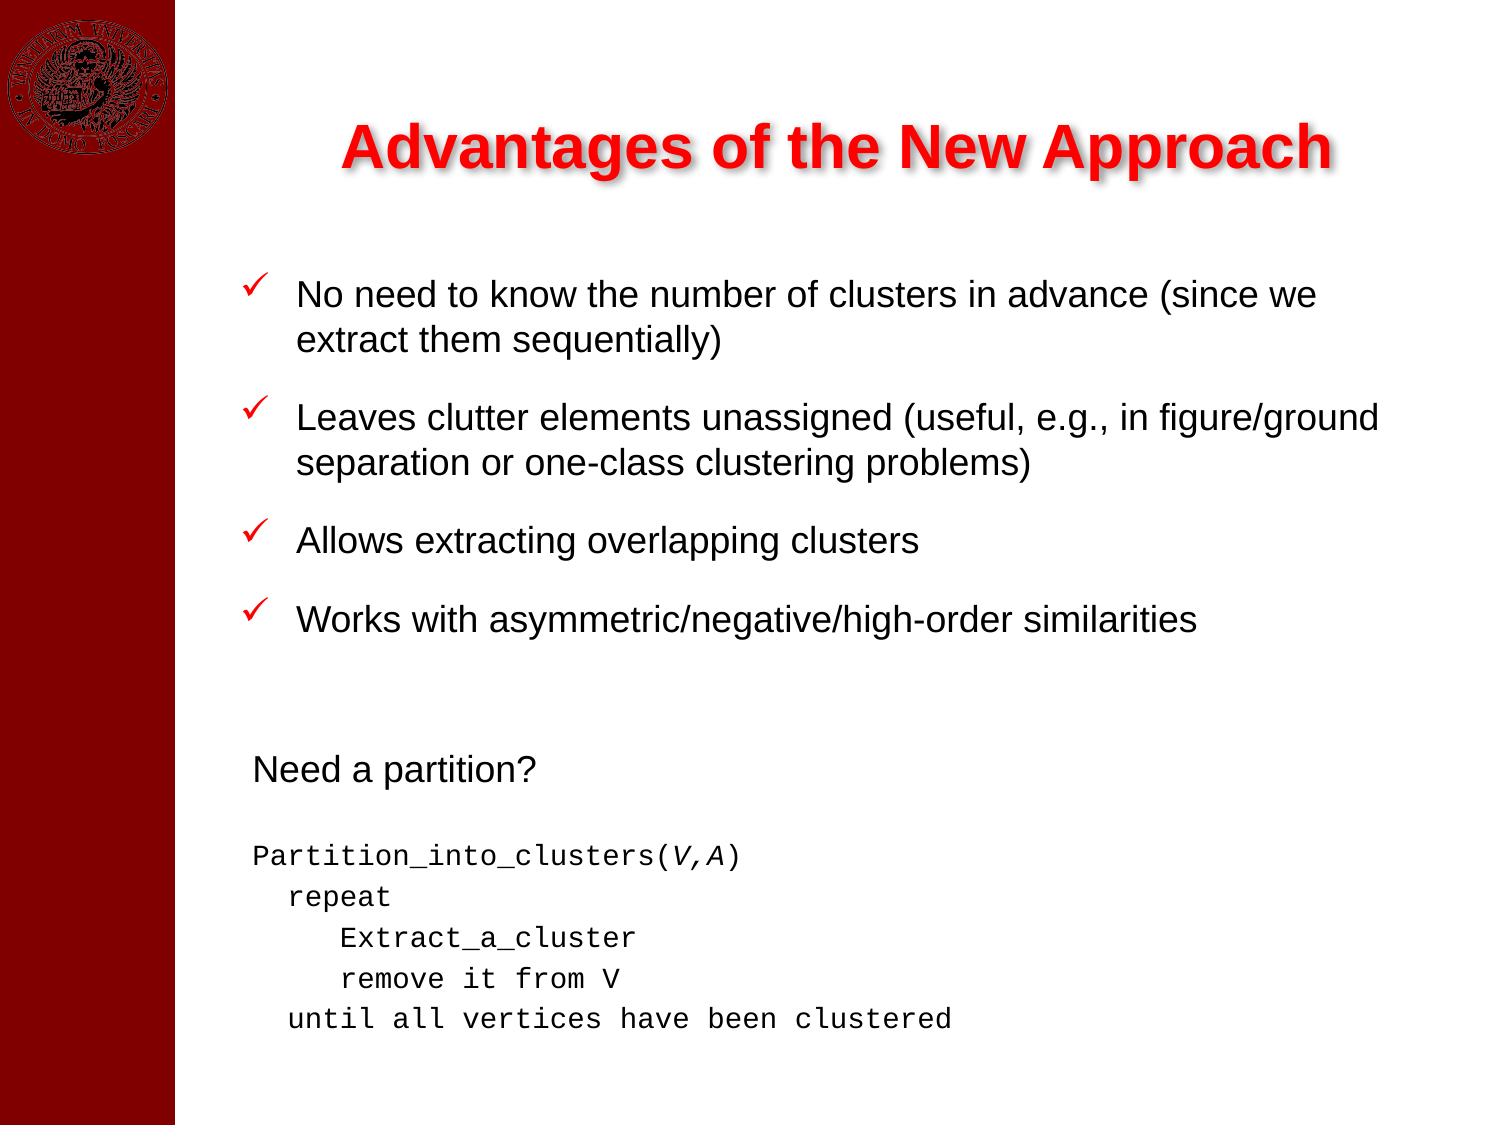

Advantages of the New Approach
No need to know the number of clusters in advance (since we extract them sequentially)
Leaves clutter elements unassigned (useful, e.g., in figure/ground separation or one-class clustering problems)
Allows extracting overlapping clusters
Works with asymmetric/negative/high-order similarities

Need a partition?

Partition_into_clusters(V,A)
  repeat
     Extract_a_cluster
     remove it from V
  until all vertices have been clustered